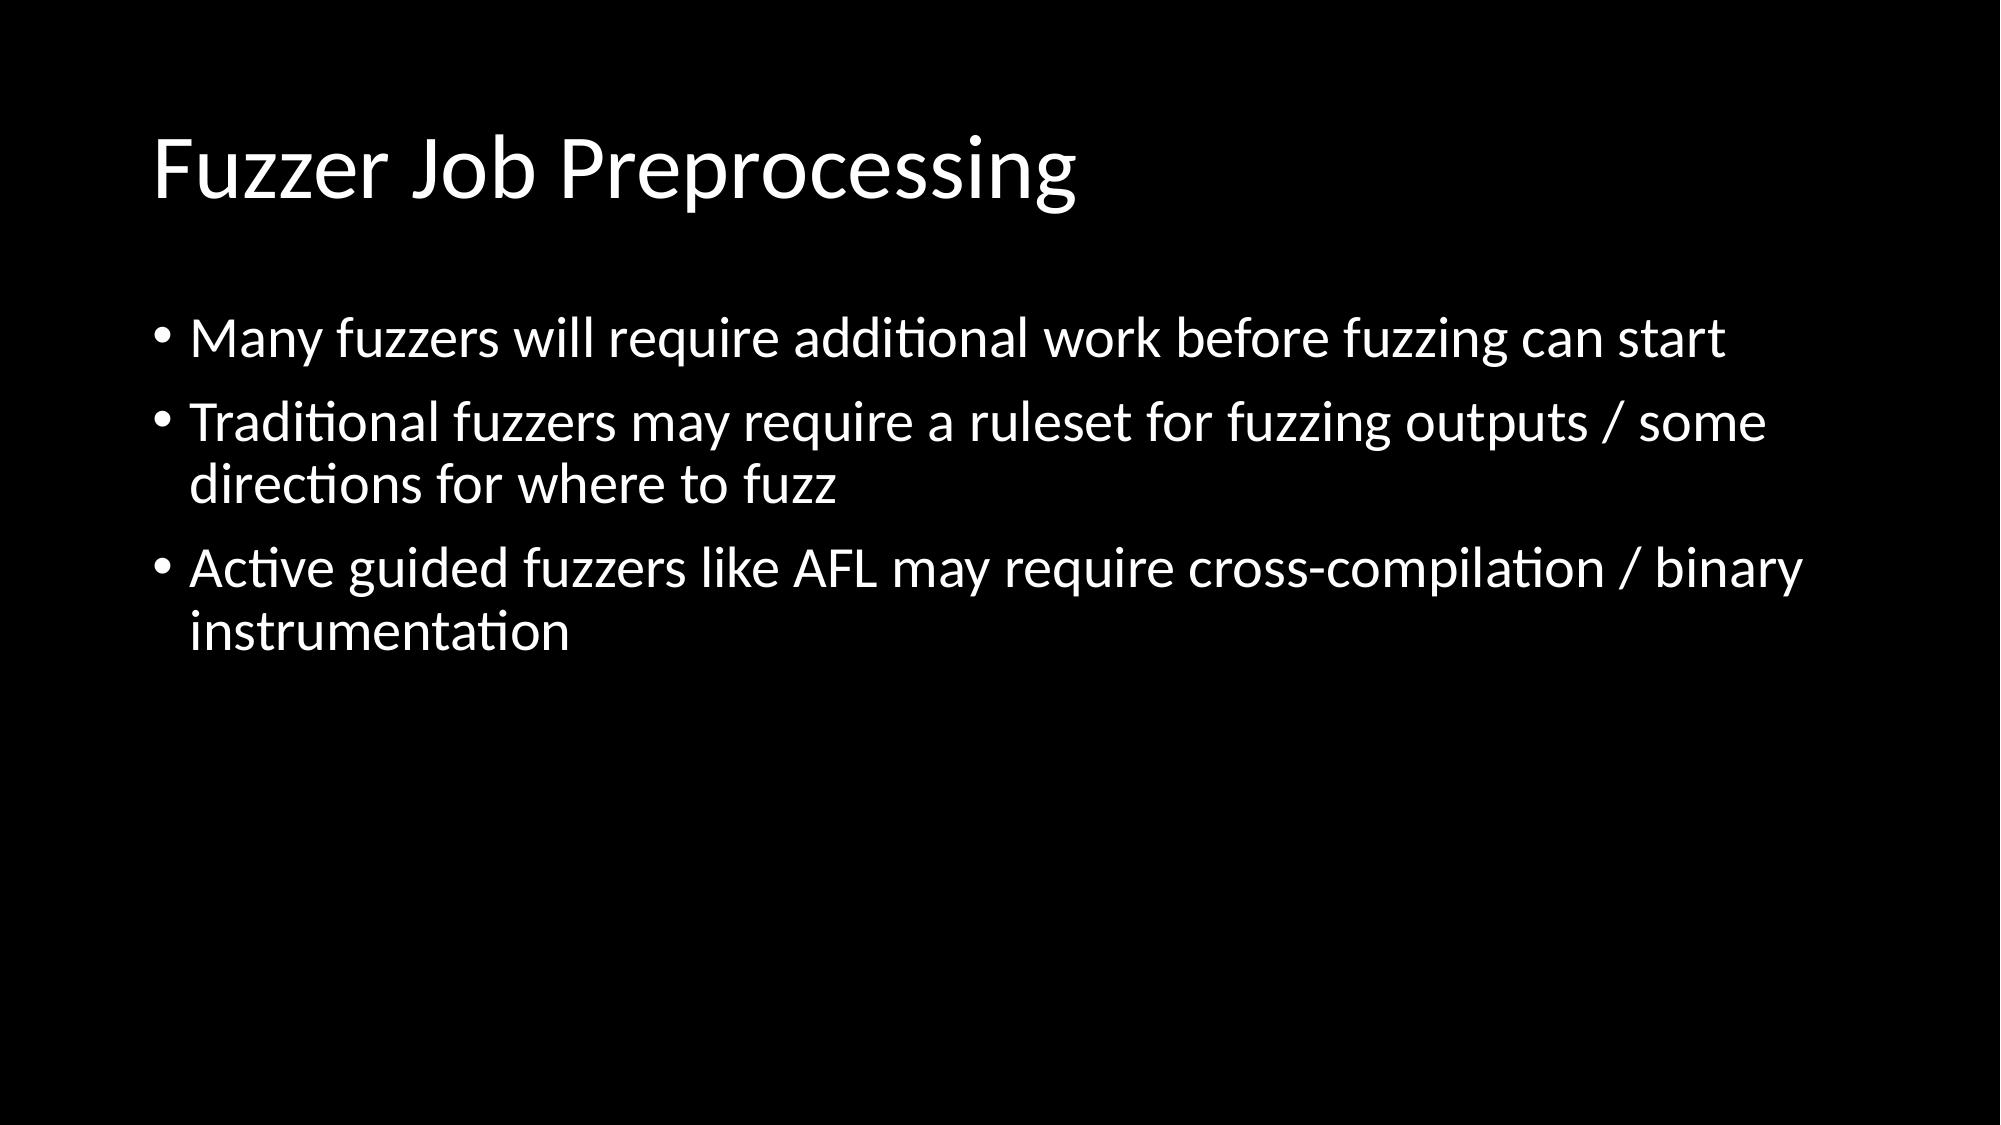

# Fuzzer Job Preprocessing
Many fuzzers will require additional work before fuzzing can start
Traditional fuzzers may require a ruleset for fuzzing outputs / some directions for where to fuzz
Active guided fuzzers like AFL may require cross-compilation / binary instrumentation